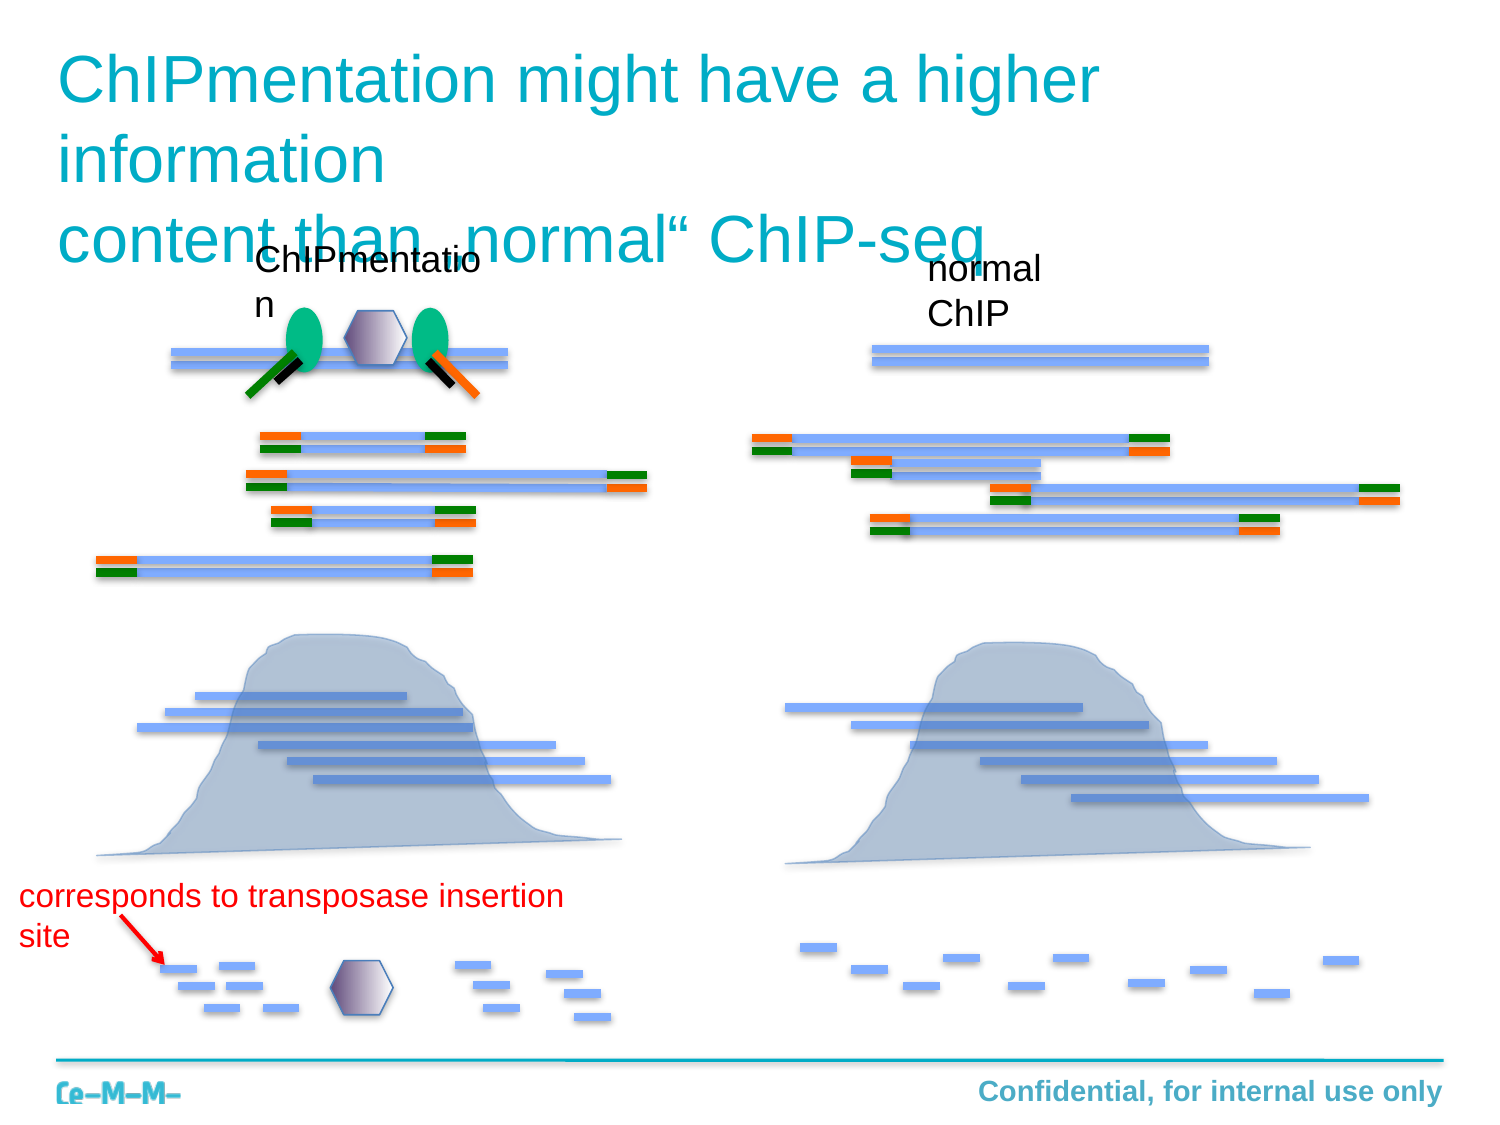

# ChIPmentation might have a higher information content than „normal“ ChIP-seq
ChIPmentation
normal ChIP

corresponds to transposase insertion site